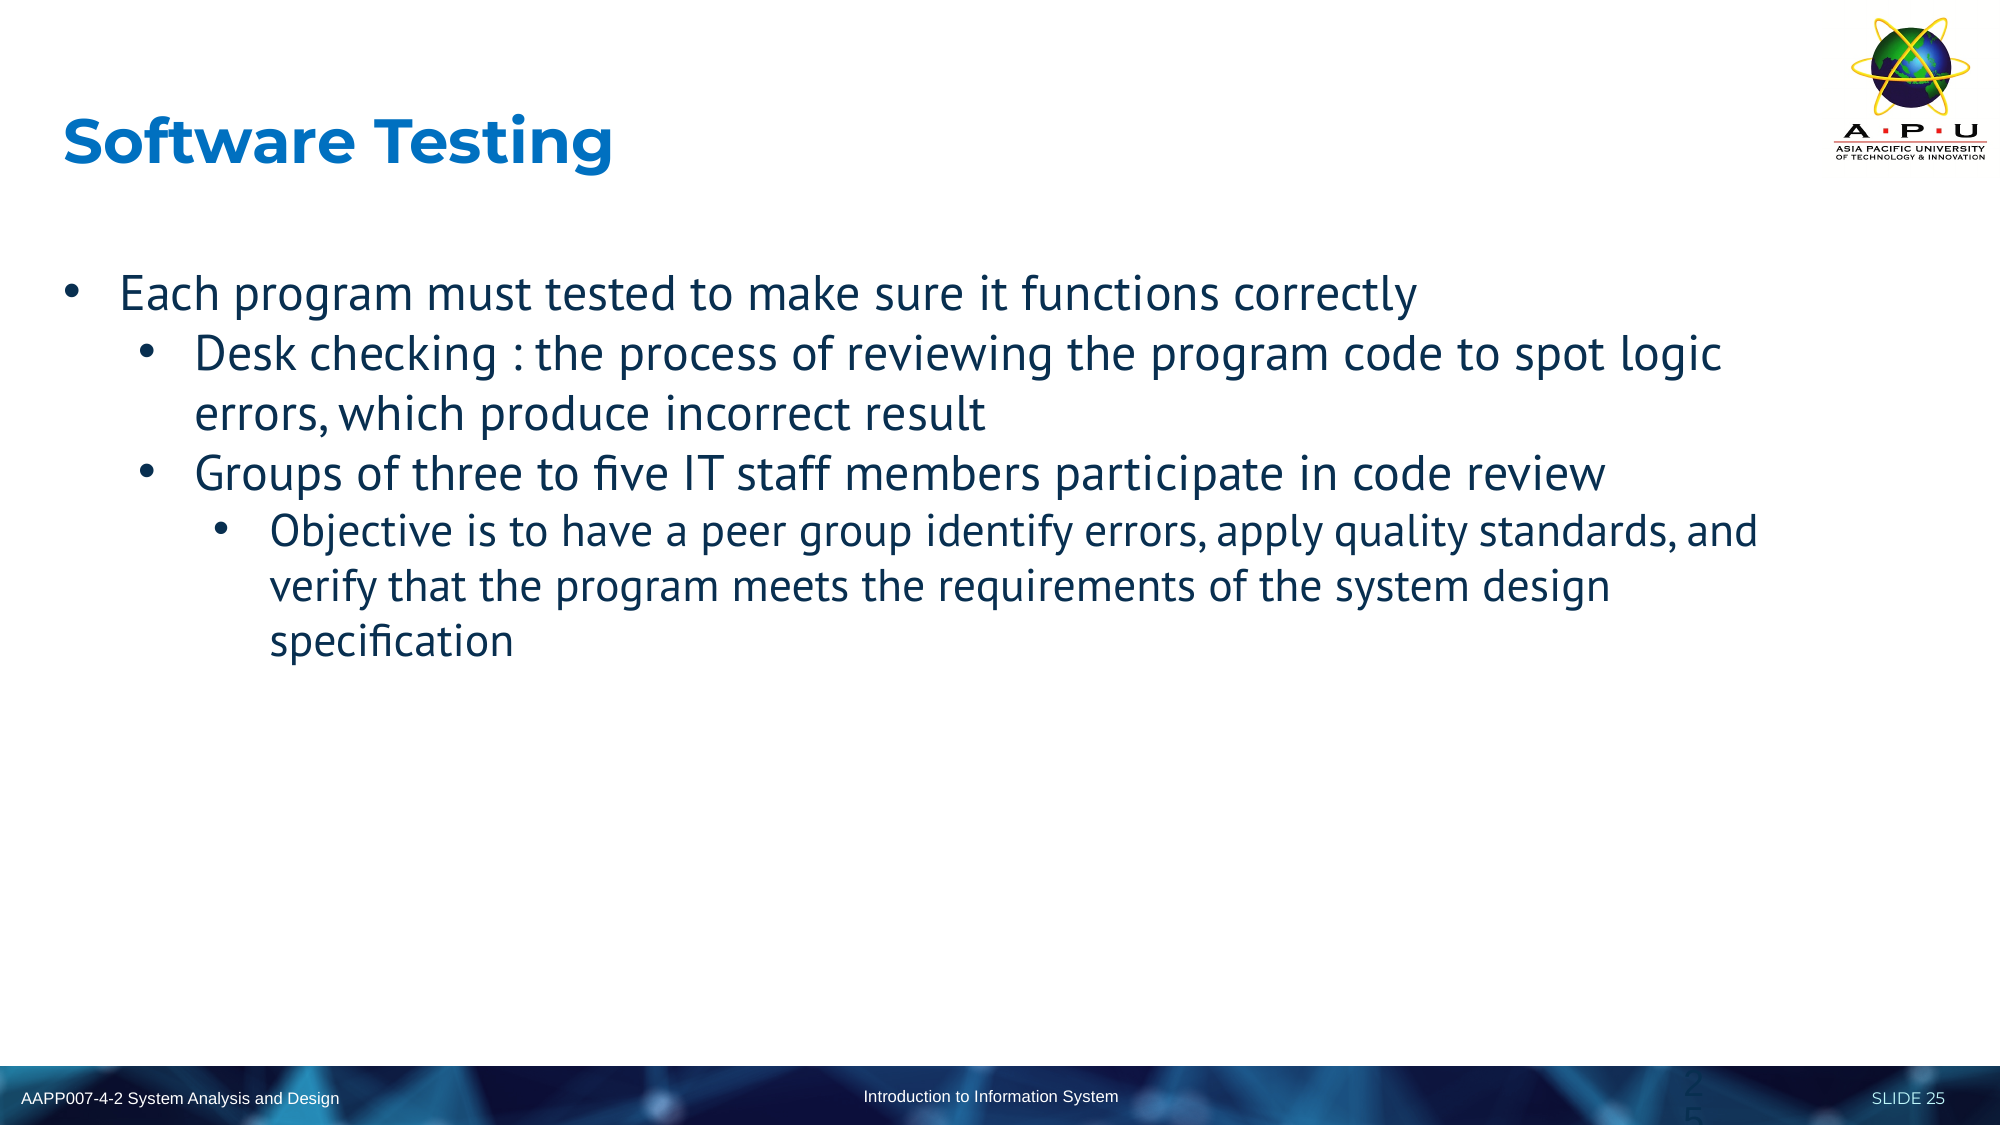

# Software Testing
Each program must tested to make sure it functions correctly
Desk checking : the process of reviewing the program code to spot logic errors, which produce incorrect result
Groups of three to five IT staff members participate in code review
Objective is to have a peer group identify errors, apply quality standards, and verify that the program meets the requirements of the system design specification
25